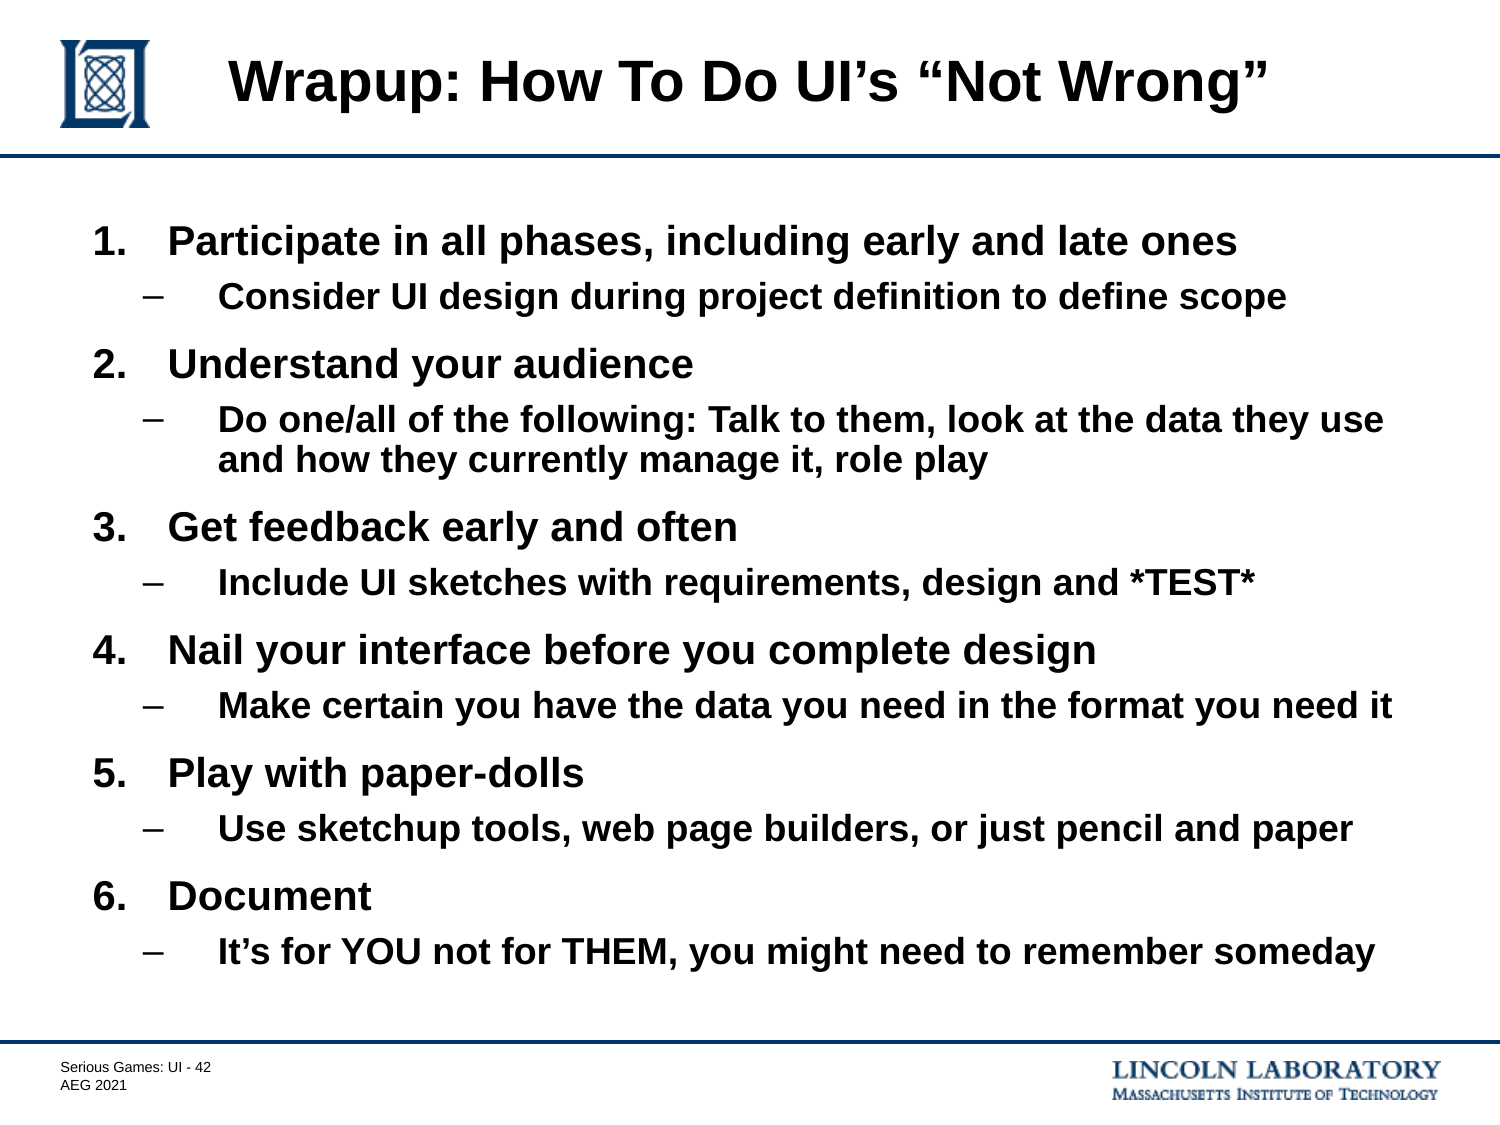

# Wrapup: How To Do UI’s “Not Wrong”
Participate in all phases, including early and late ones
Consider UI design during project definition to define scope
Understand your audience
Do one/all of the following: Talk to them, look at the data they use and how they currently manage it, role play
Get feedback early and often
Include UI sketches with requirements, design and *TEST*
Nail your interface before you complete design
Make certain you have the data you need in the format you need it
Play with paper-dolls
Use sketchup tools, web page builders, or just pencil and paper
Document
It’s for YOU not for THEM, you might need to remember someday